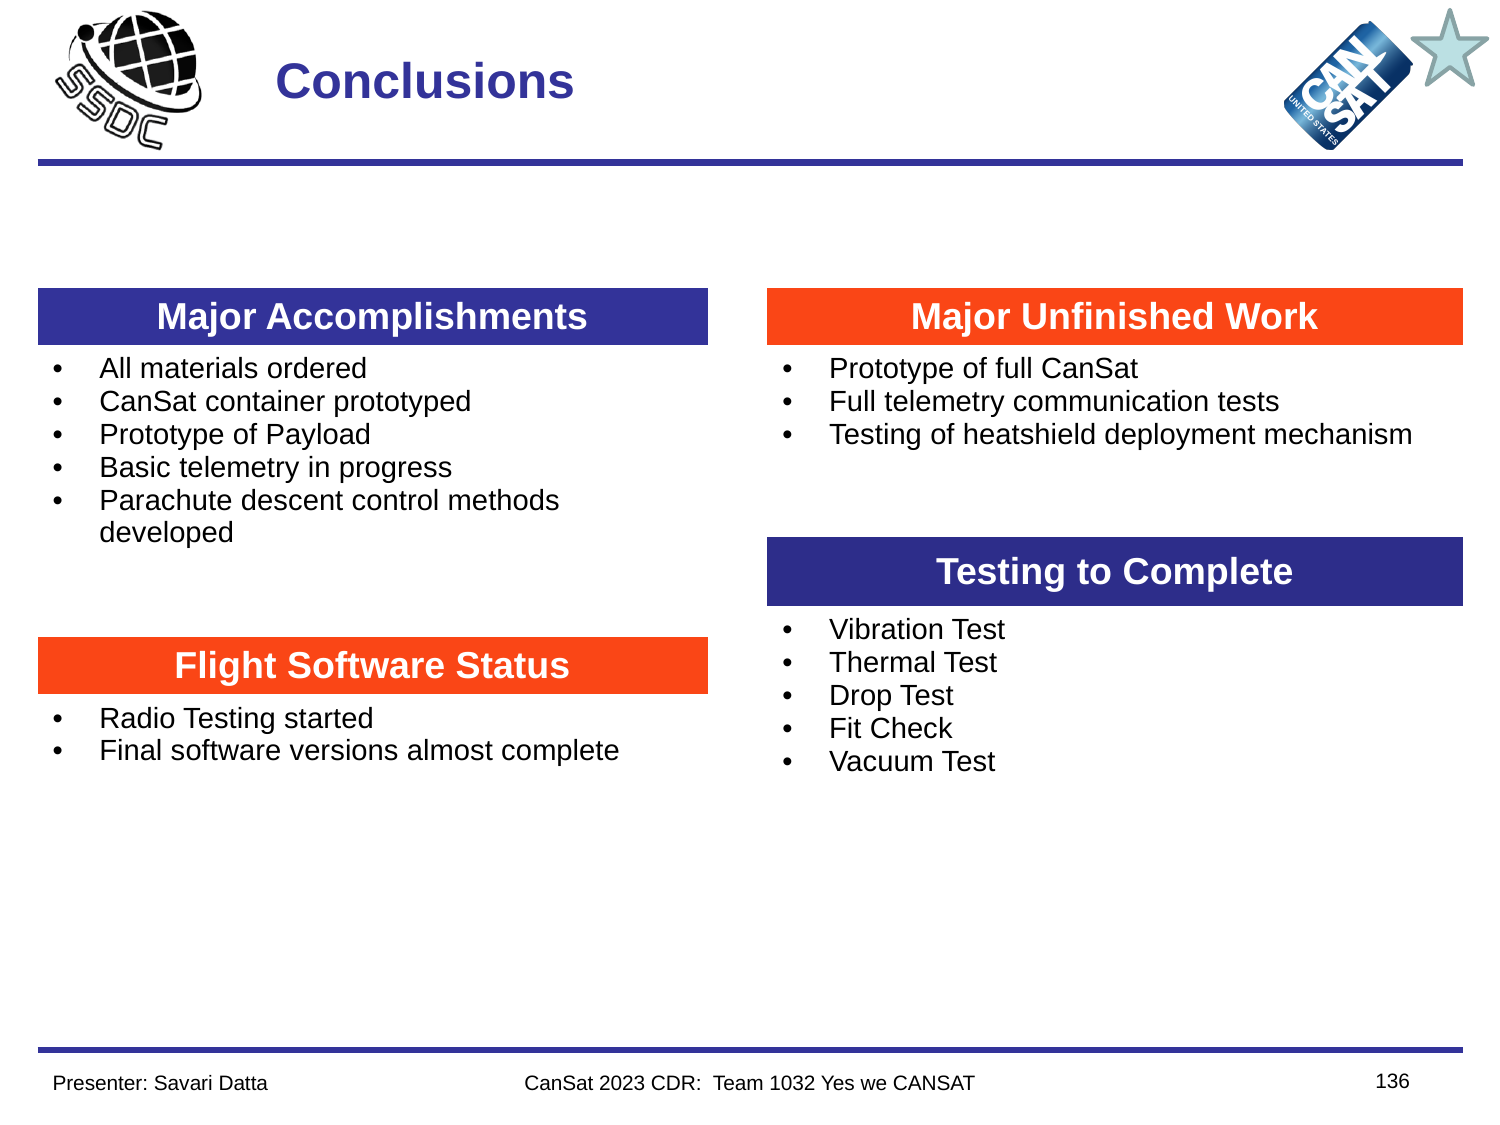

# Conclusions

| Major Accomplishments |
| --- |
| All materials ordered CanSat container prototyped Prototype of Payload Basic telemetry in progress Parachute descent control methods developed |
| Major Unfinished Work |
| --- |
| Prototype of full CanSat Full telemetry communication tests Testing of heatshield deployment mechanism |
| Testing to Complete |
| --- |
| Vibration Test Thermal Test Drop Test Fit Check Vacuum Test |
| Flight Software Status |
| --- |
| Radio Testing started Final software versions almost complete |
136
Presenter: Savari Datta
CanSat 2023 CDR:  Team 1032 Yes we CANSAT